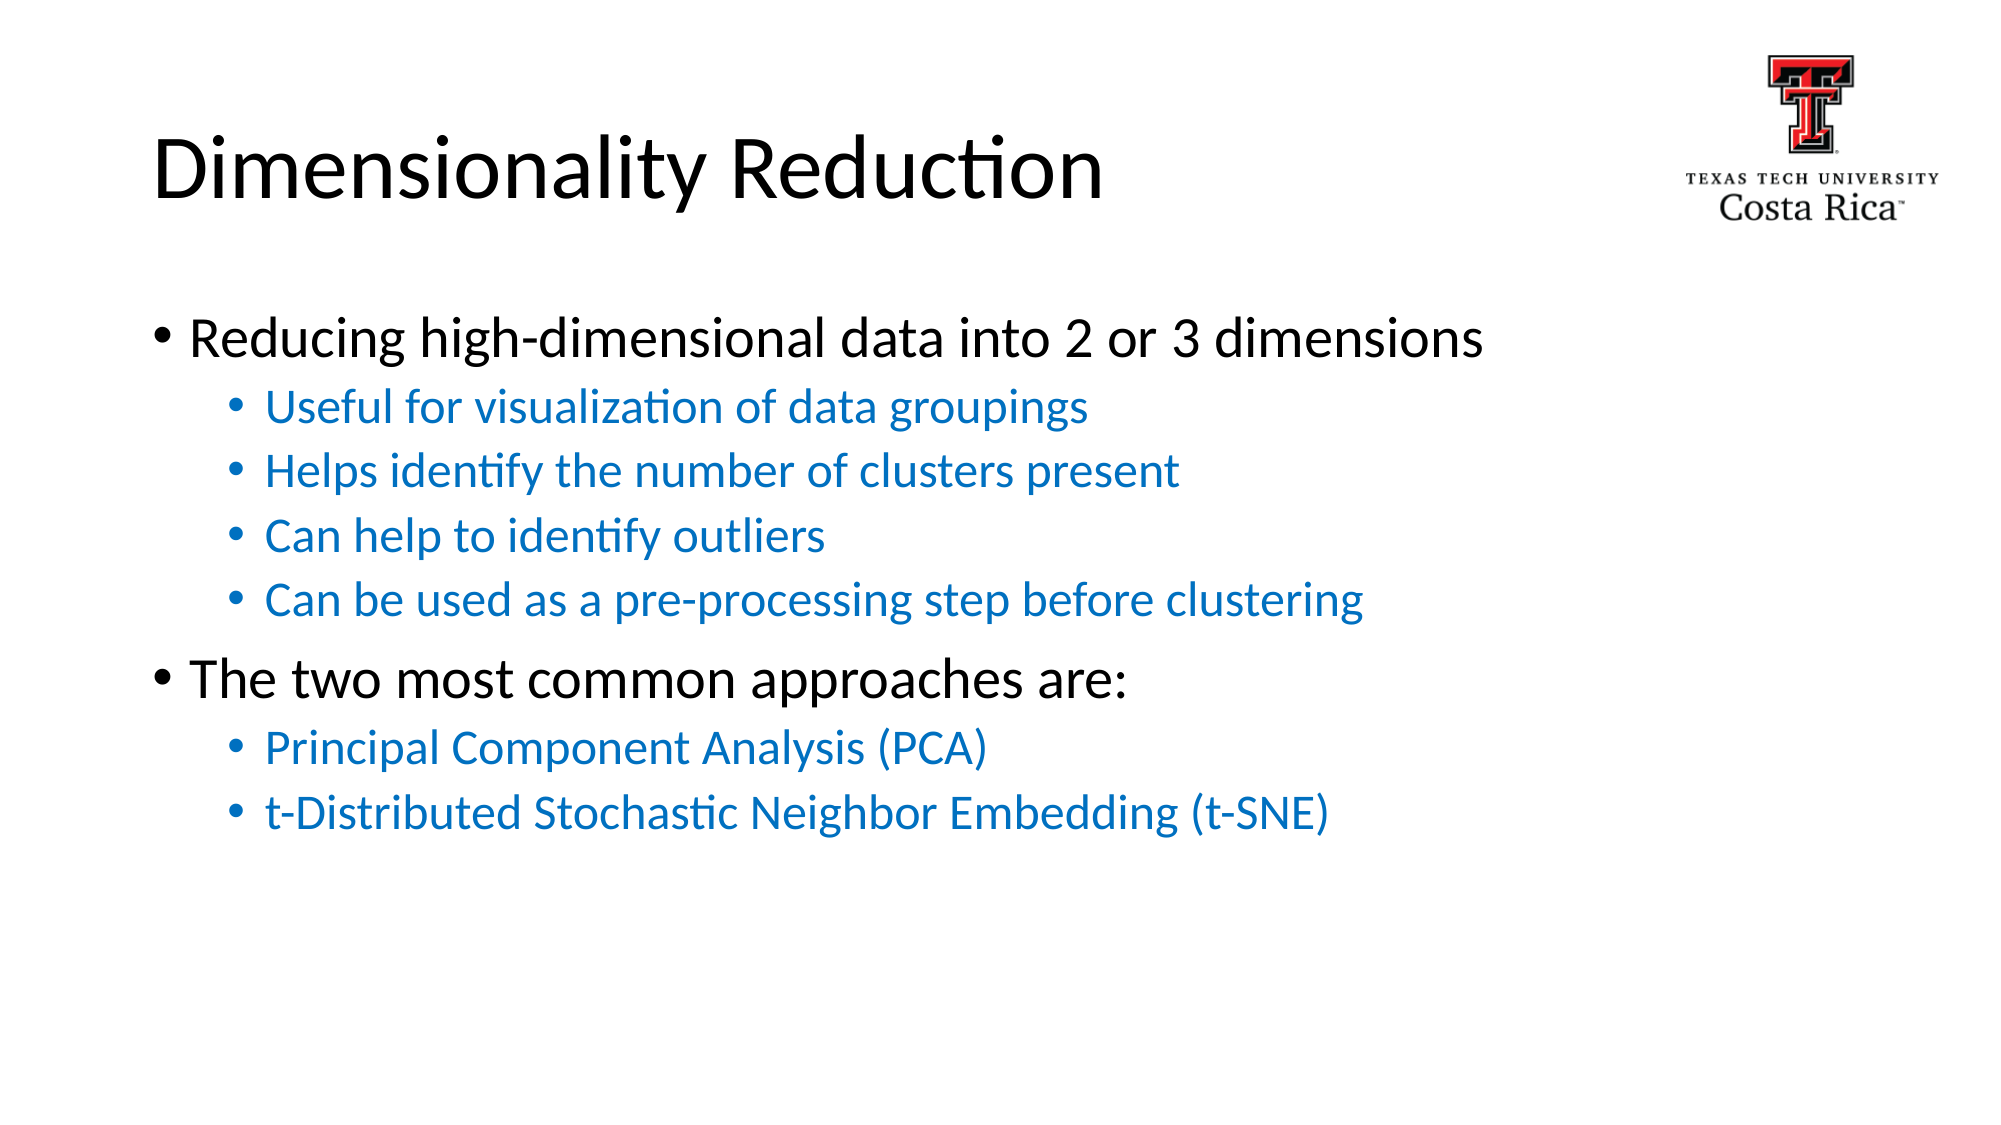

# Dimensionality Reduction
Reducing high-dimensional data into 2 or 3 dimensions
Useful for visualization of data groupings
Helps identify the number of clusters present
Can help to identify outliers
Can be used as a pre-processing step before clustering
The two most common approaches are:
Principal Component Analysis (PCA)
t-Distributed Stochastic Neighbor Embedding (t-SNE)